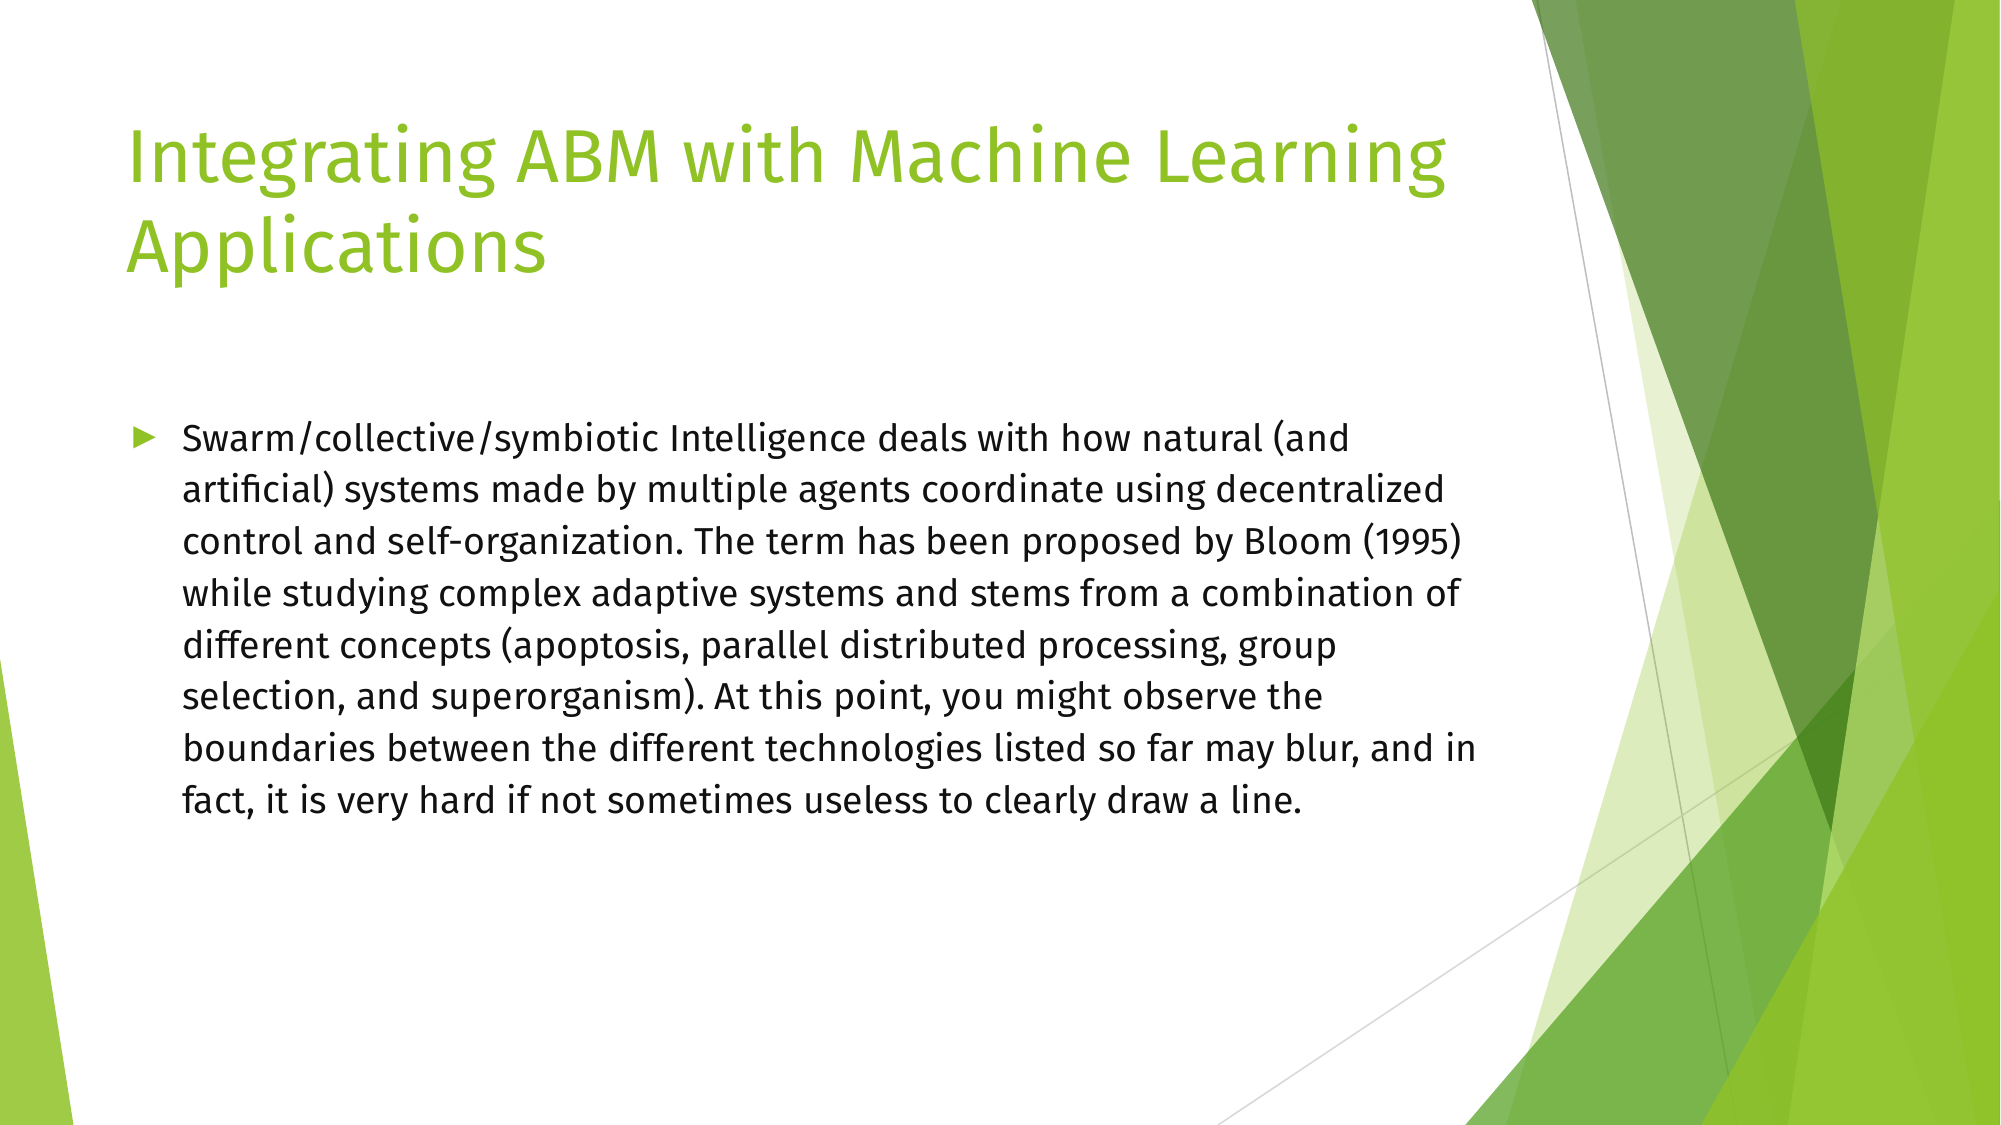

# Integrating ABM with Machine Learning Applications

Swarm/collective/symbiotic Intelligence deals with how natural (and artificial) systems made by multiple agents coordinate using decentralized control and self-organization. The term has been proposed by Bloom (1995) while studying complex adaptive systems and stems from a combination of different concepts (apoptosis, parallel distributed processing, group selection, and superorganism). At this point, you might observe the boundaries between the different technologies listed so far may blur, and in fact, it is very hard if not sometimes useless to clearly draw a line.